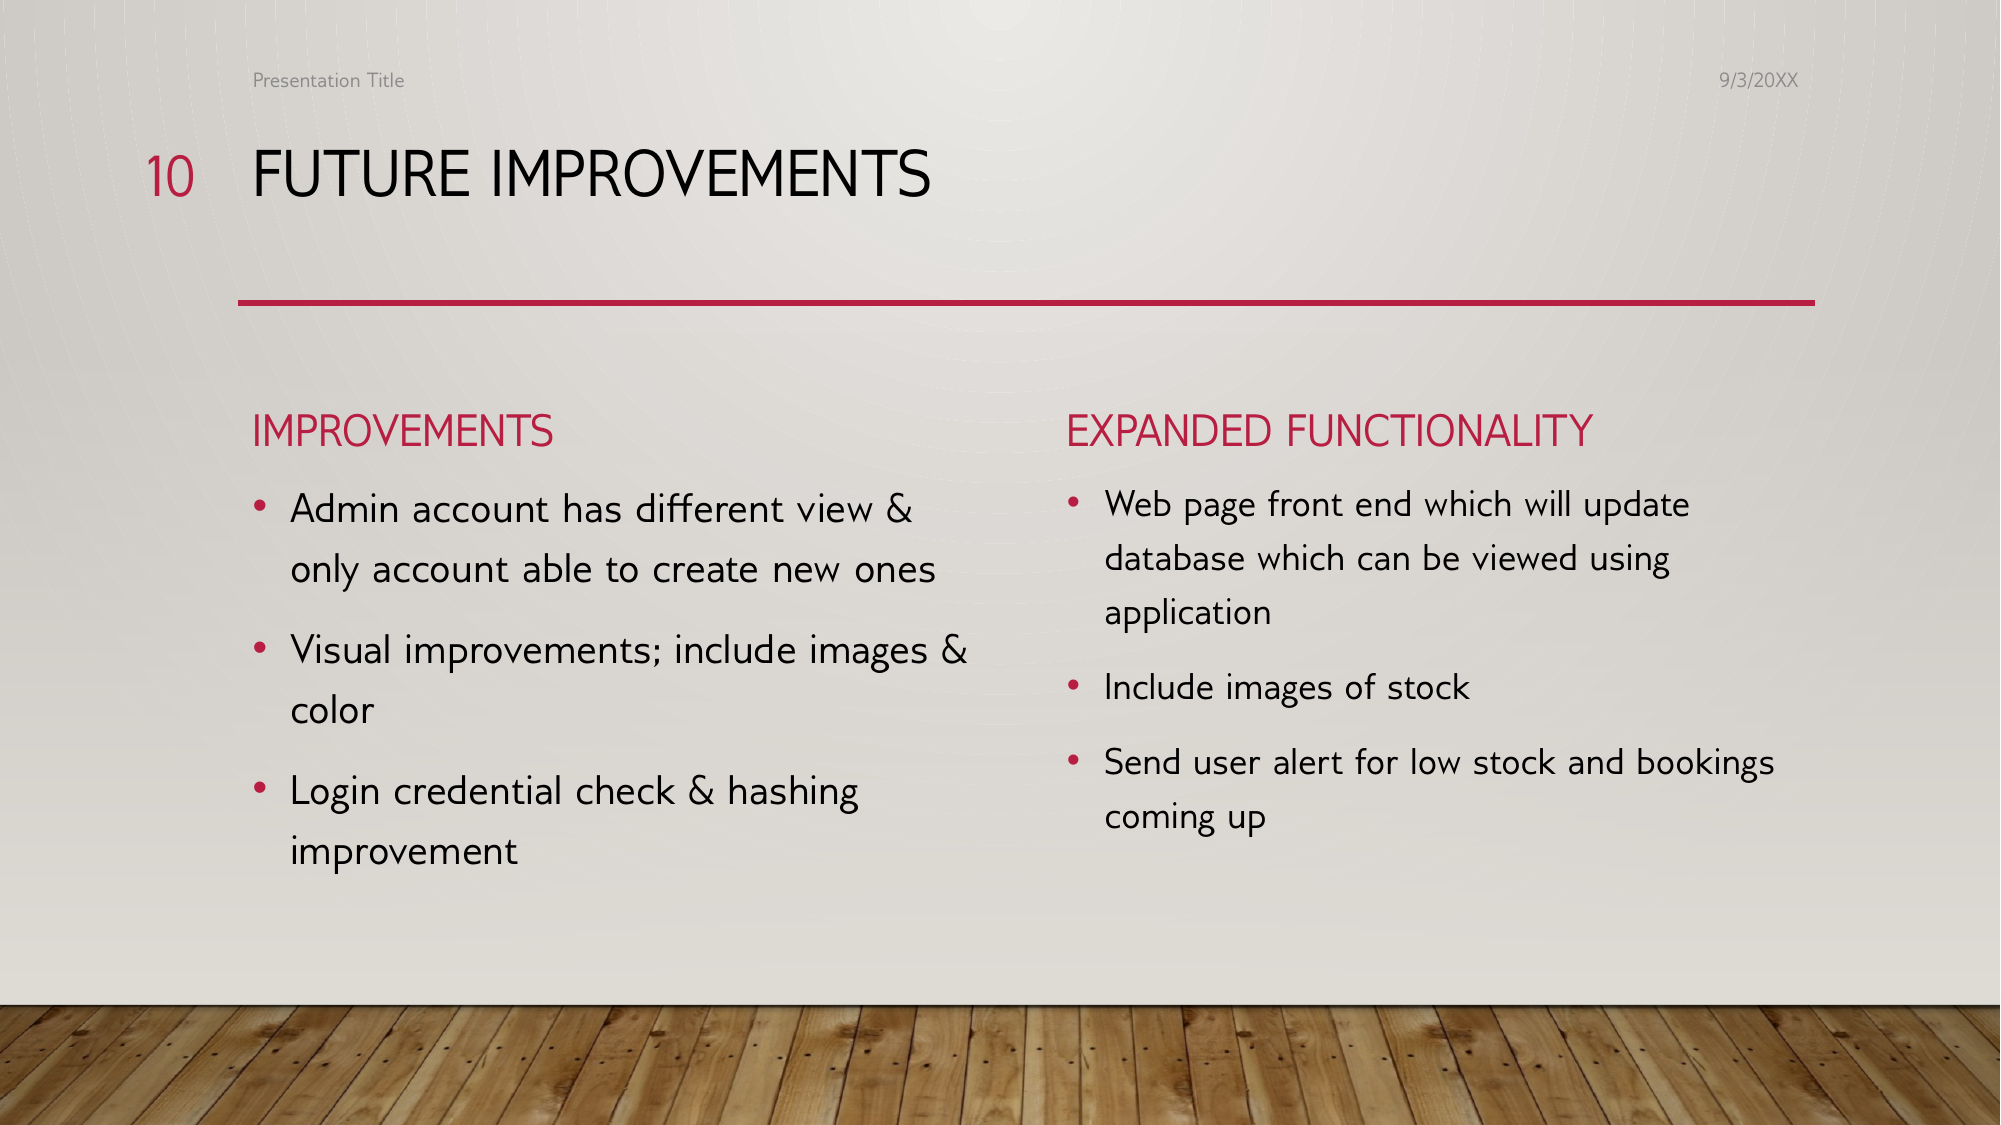

Presentation Title
9/3/20XX
10
# Future Improvements
Improvements
Expanded functionality
Web page front end which will update database which can be viewed using application
Include images of stock
Send user alert for low stock and bookings coming up
Admin account has different view & only account able to create new ones
Visual improvements; include images & color
Login credential check & hashing improvement